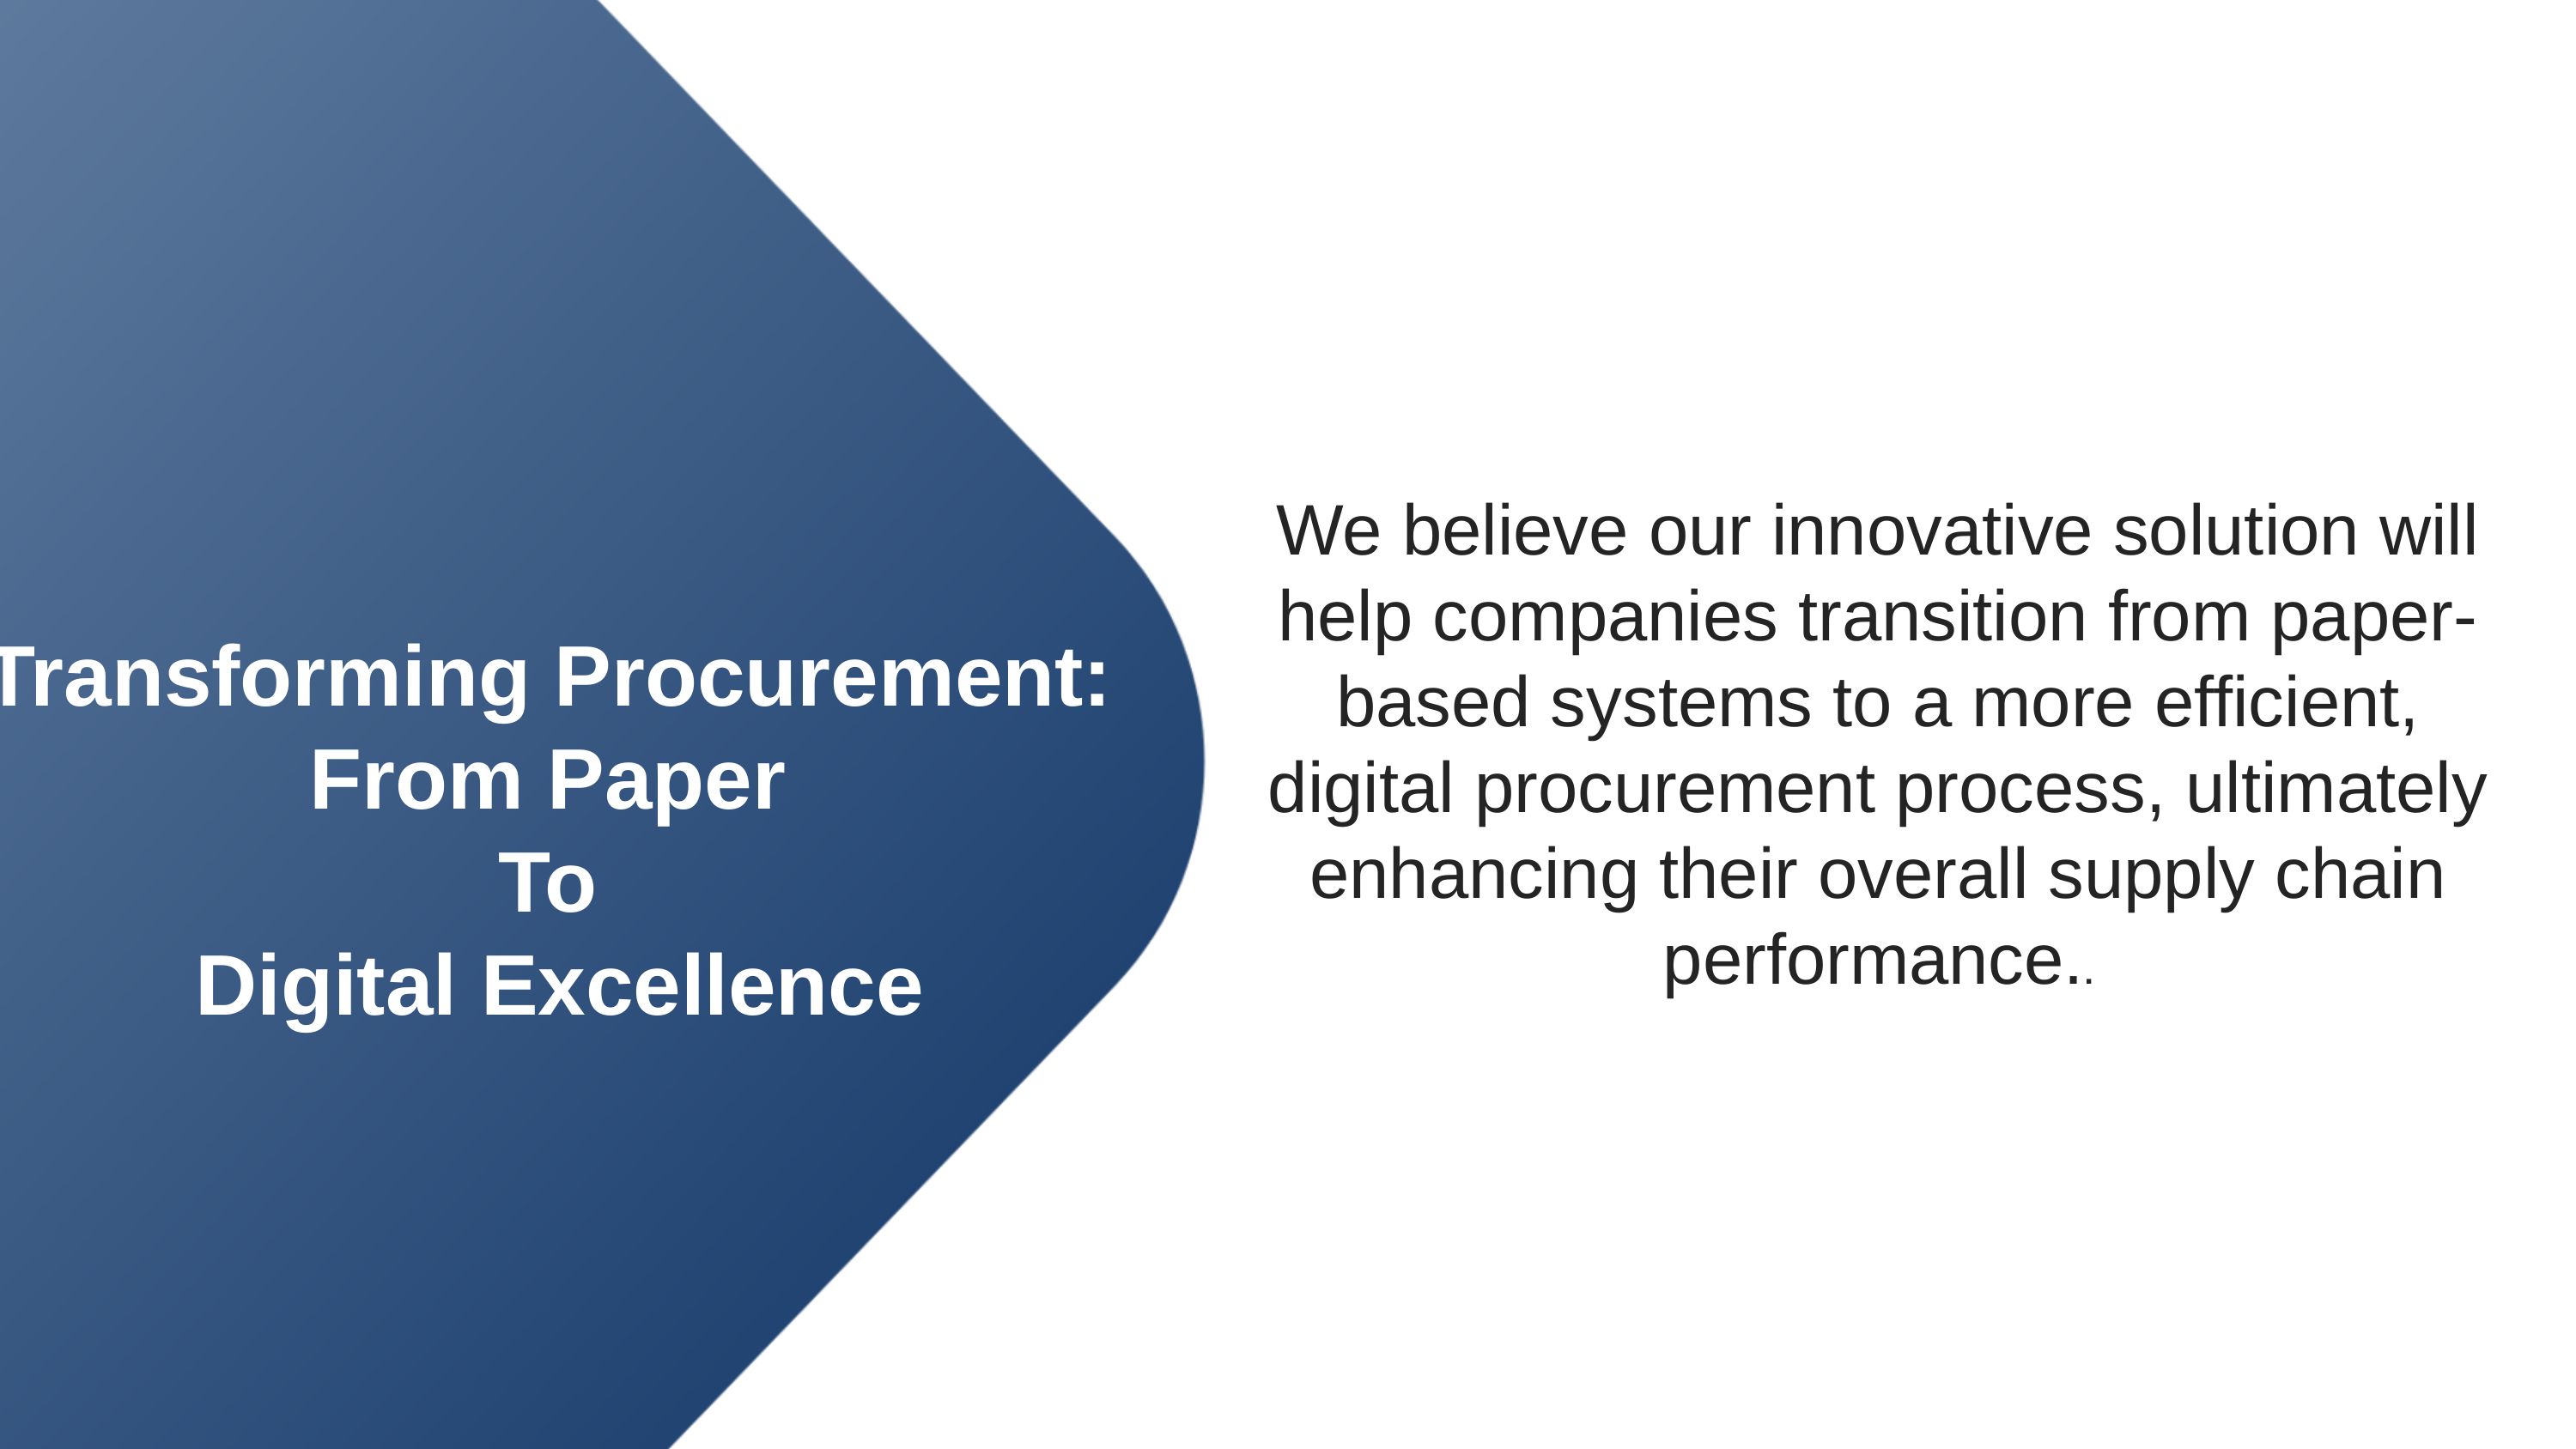

Problem Statement
We believe our innovative solution will help companies transition from paper-based systems to a more efficient, digital procurement process, ultimately enhancing their overall supply chain performance..
Transforming Procurement:
From Paper
To
Digital Excellence